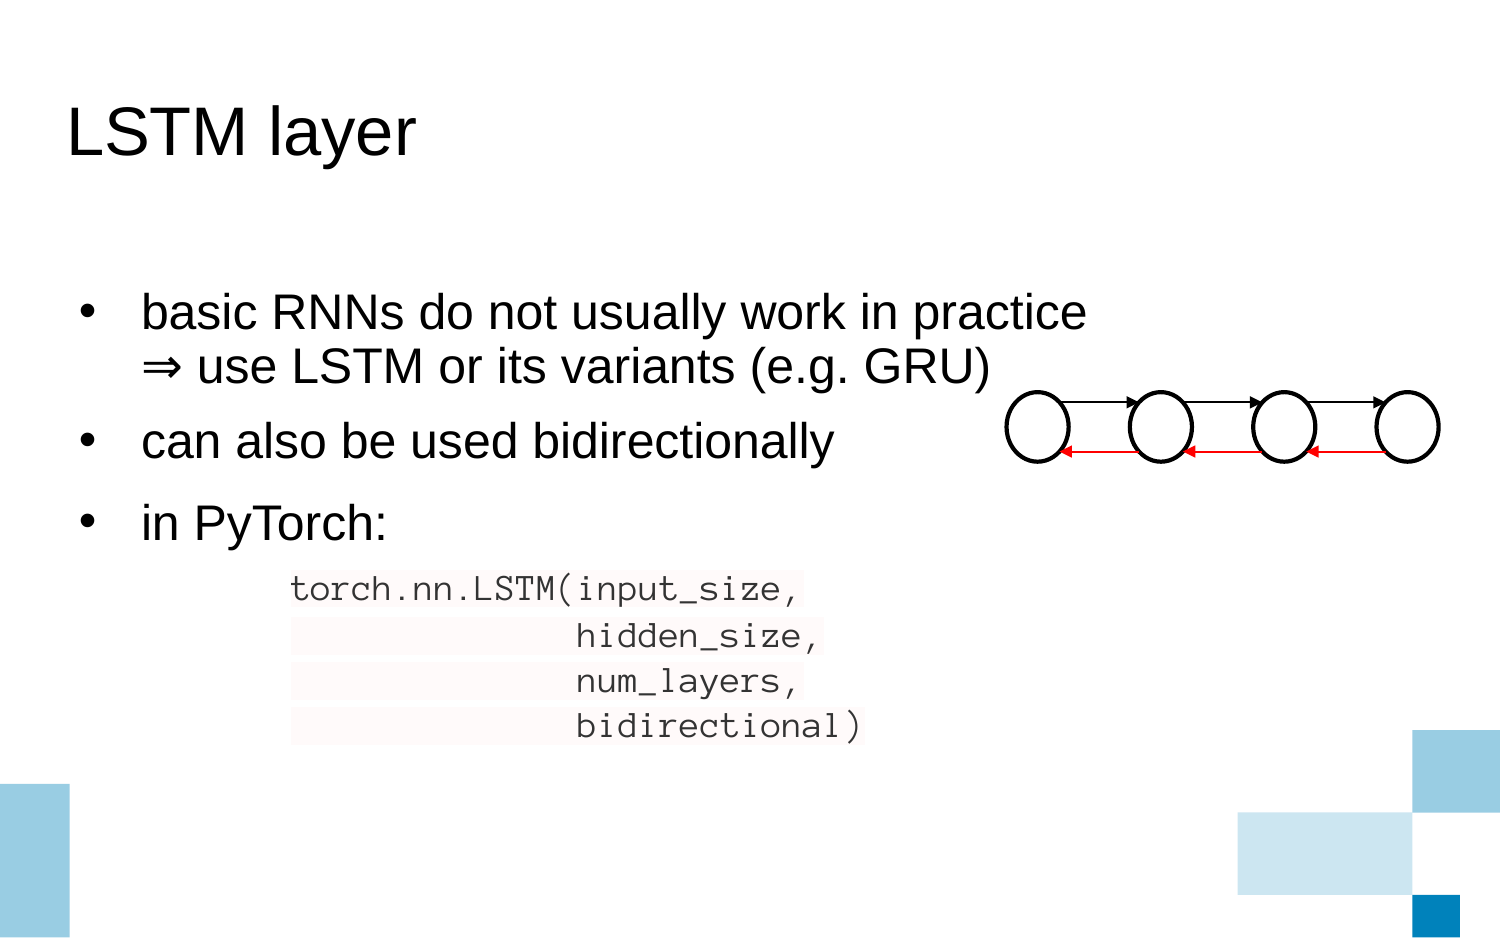

# LSTM layer
basic RNNs do not usually work in practice
⇒ use LSTM or its variants (e.g. GRU)
can also be used bidirectionally
in PyTorch:
	torch.nn.LSTM(input_size,
	              hidden_size,
	              num_layers,
	              bidirectional)